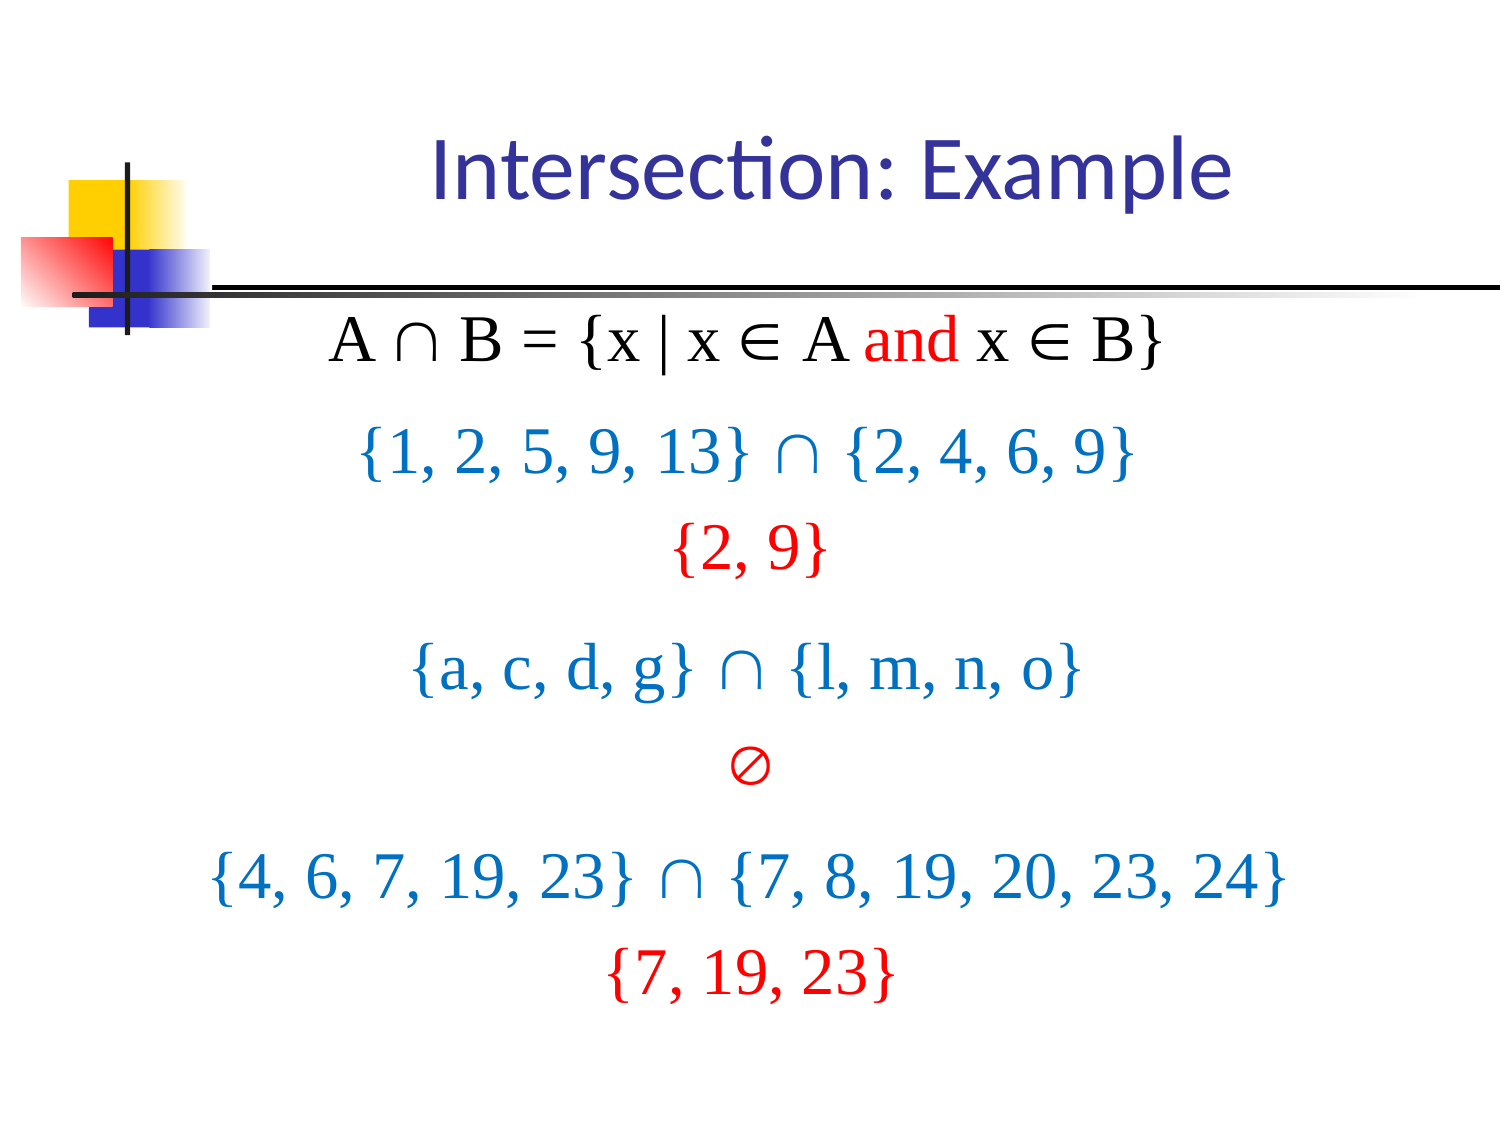

Intersection: Example
A ∩ B = {x | x ∈ A and x ∈ B}
{1, 2, 5, 9, 13} ∩ {2, 4, 6, 9}
{2, 9}
{a, c, d, g} ∩ {l, m, n, o}
∅
{4, 6, 7, 19, 23} ∩ {7, 8, 19, 20, 23, 24}
{7, 19, 23}